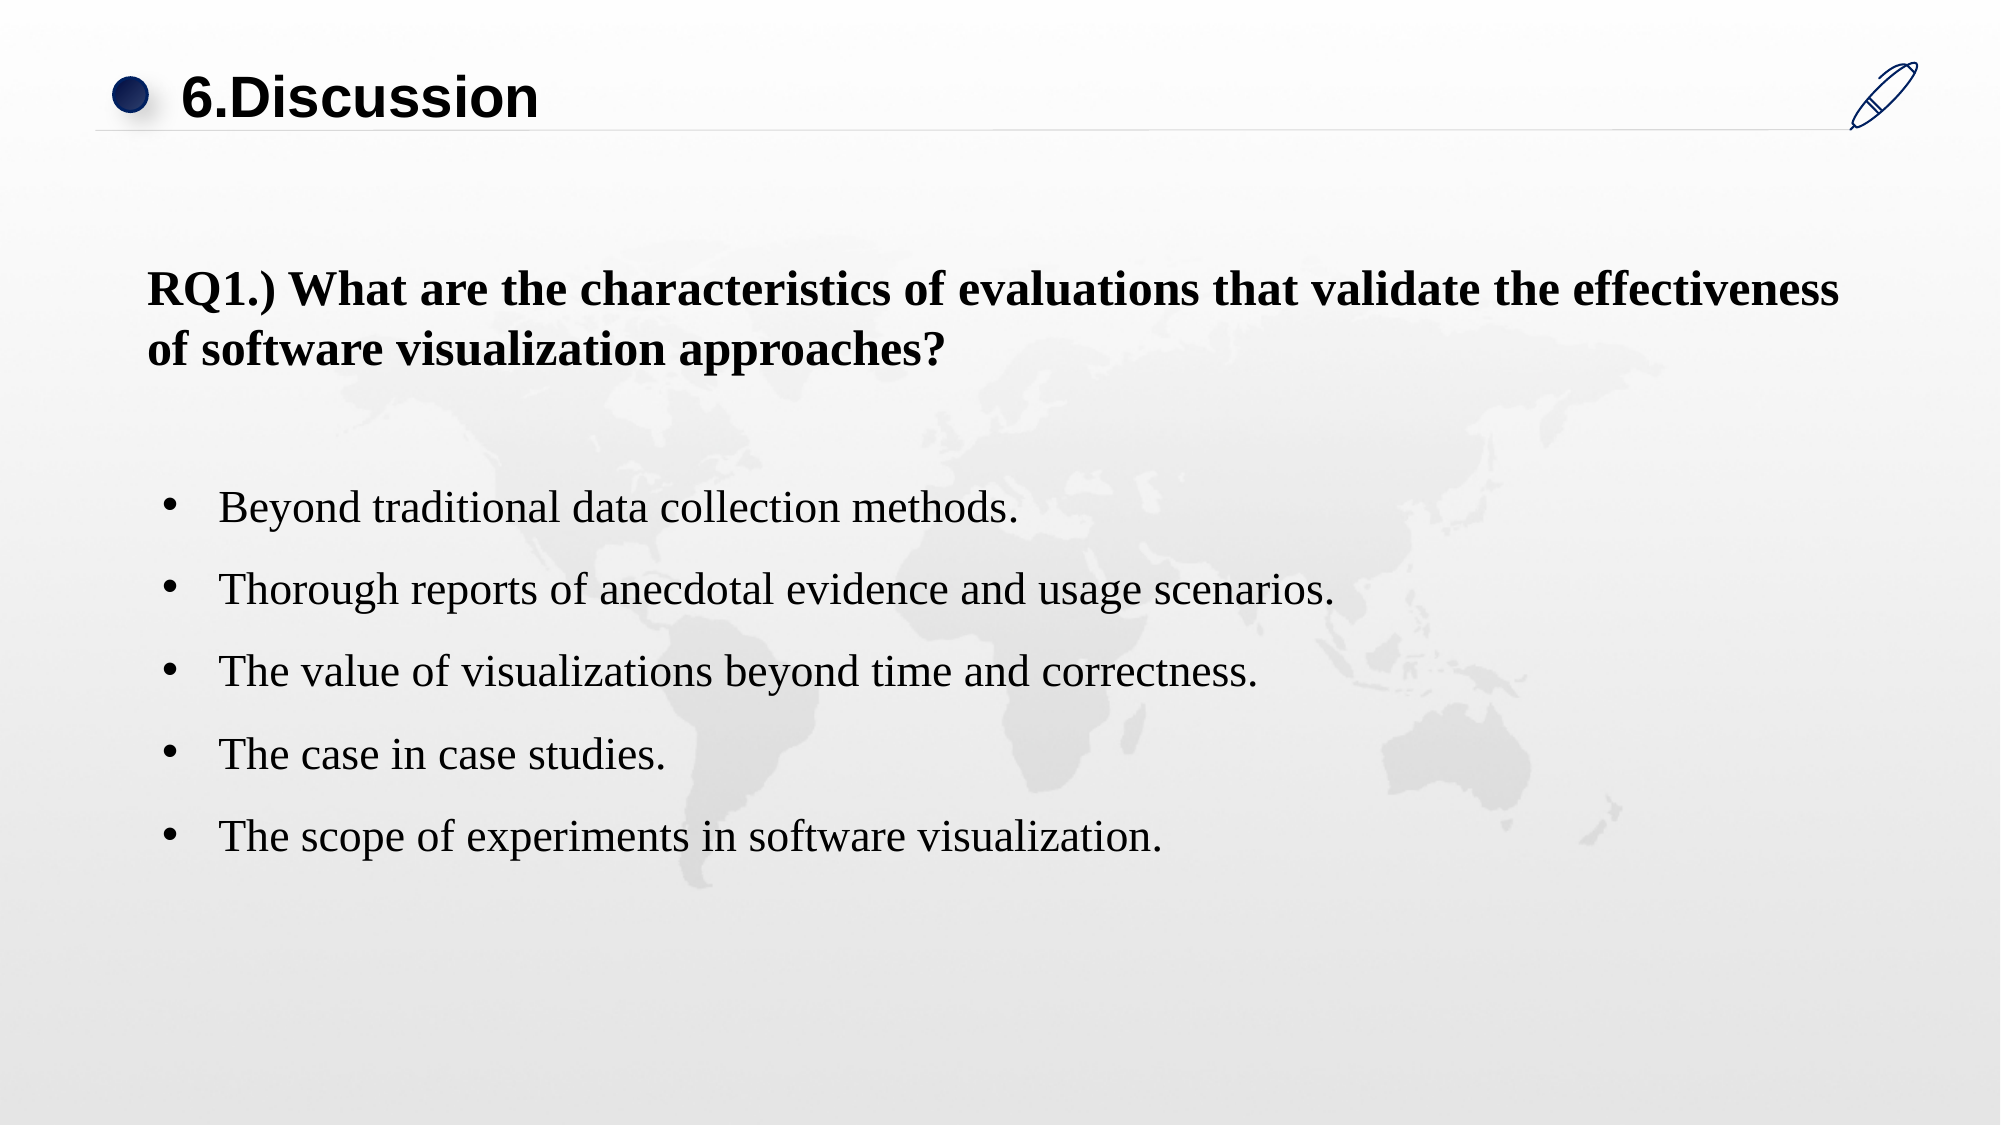

6.Discussion

RQ1.) What are the characteristics of evaluations that validate the effectiveness of software visualization approaches?
Beyond traditional data collection methods.
Thorough reports of anecdotal evidence and usage scenarios.
The value of visualizations beyond time and correctness.
The case in case studies.
The scope of experiments in software visualization.